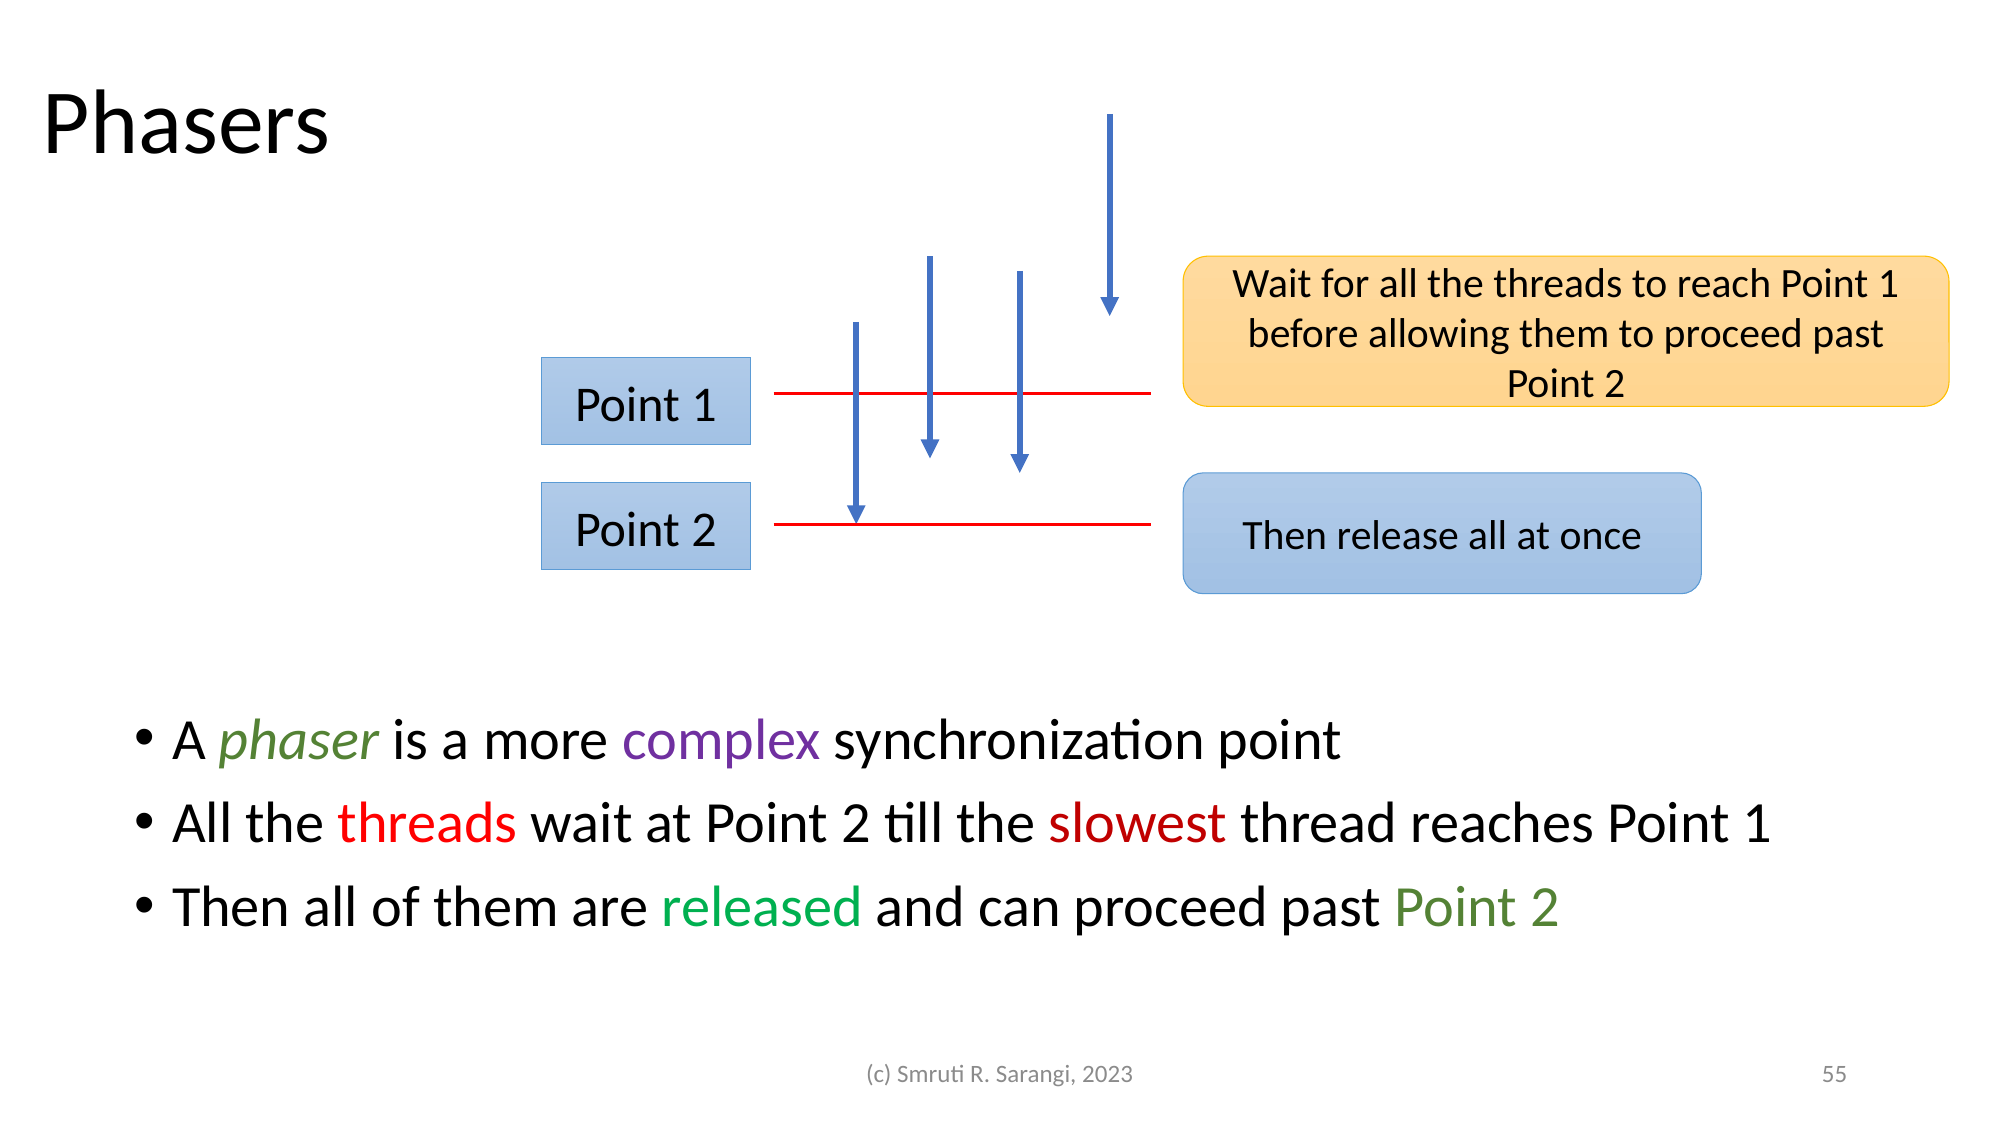

# Phasers
Wait for all the threads to reach Point 1 before allowing them to proceed past Point 2
Point 1
Then release all at once
Point 2
A phaser is a more complex synchronization point
All the threads wait at Point 2 till the slowest thread reaches Point 1
Then all of them are released and can proceed past Point 2
(c) Smruti R. Sarangi, 2023
55